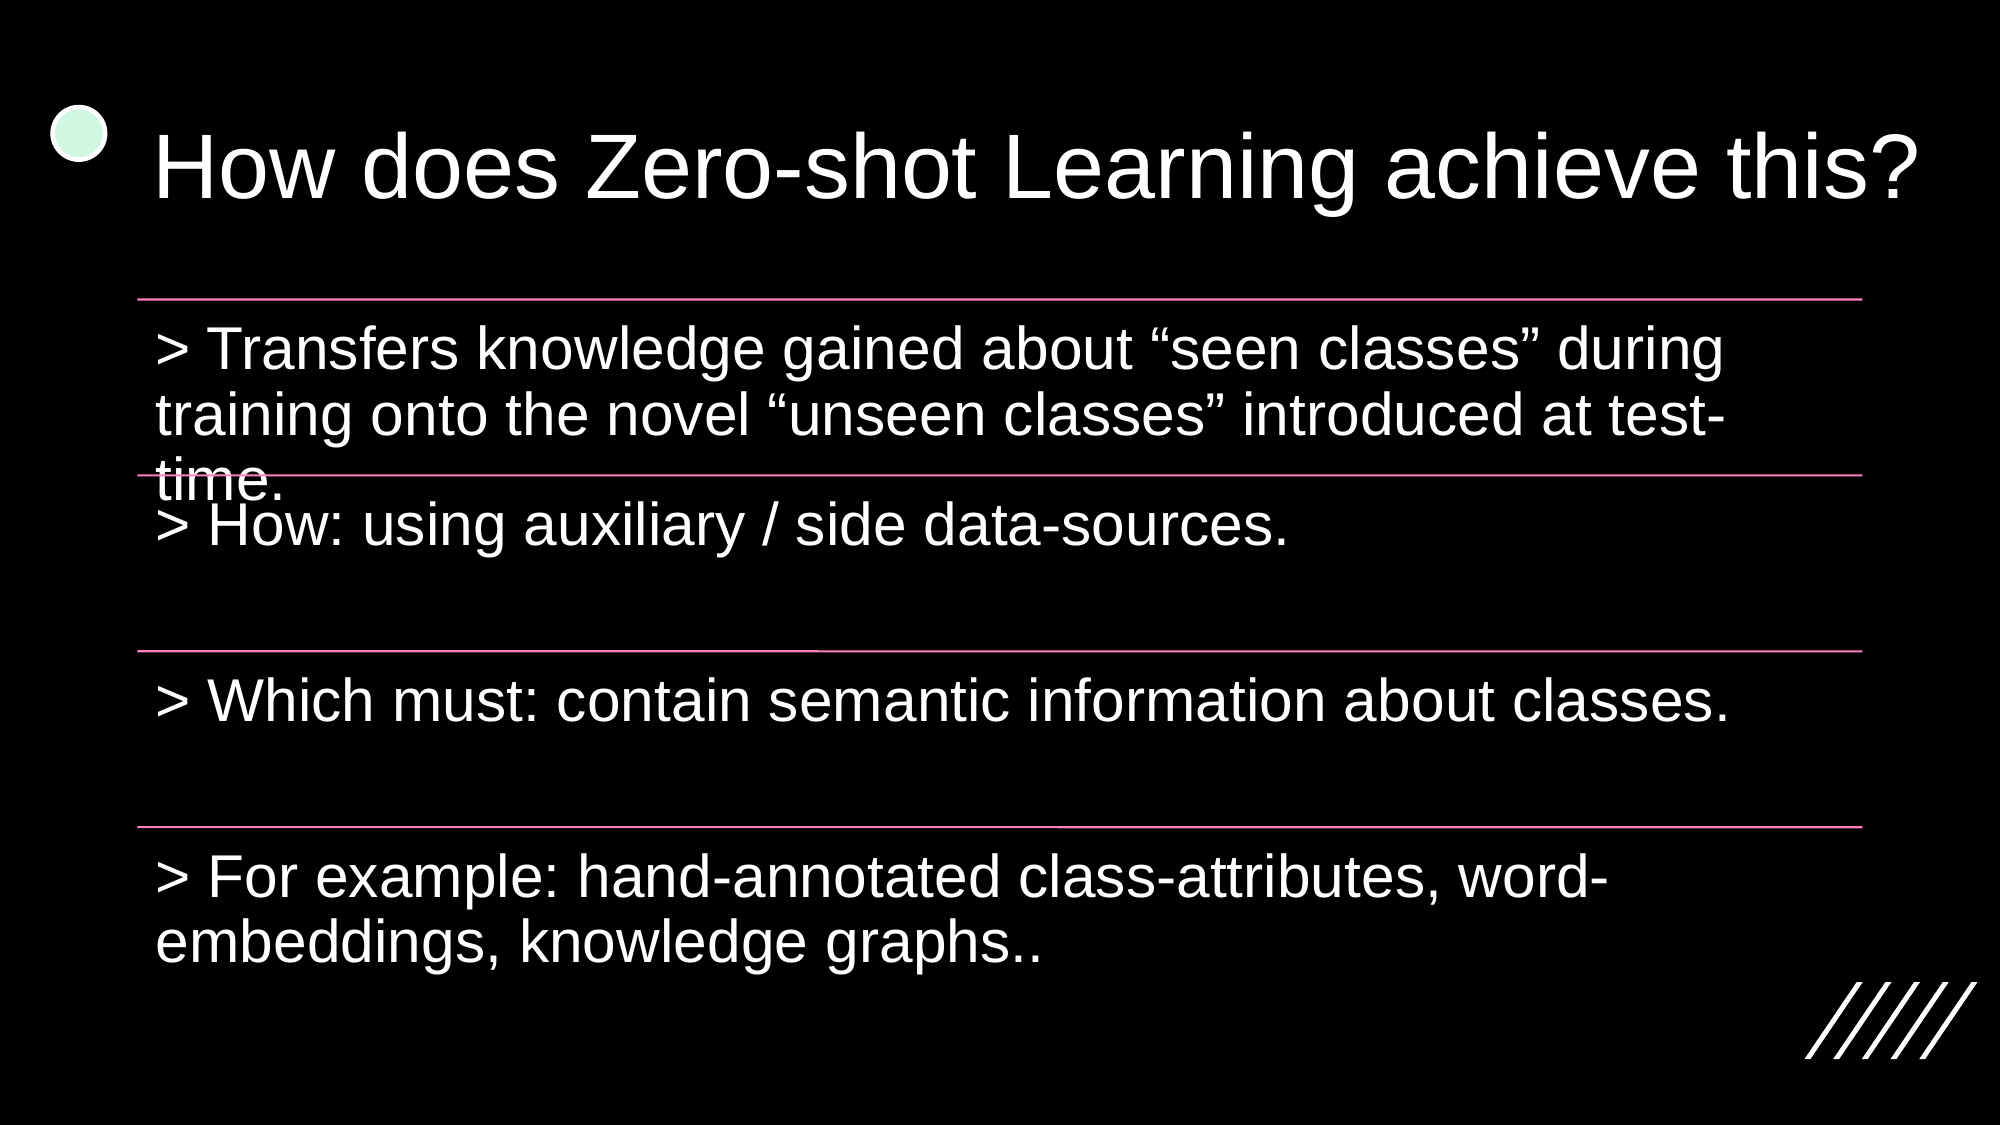

# How does Zero-shot Learning achieve this?
> Transfers knowledge gained about “seen classes” during training onto the novel “unseen classes” introduced at test-time.
> How: using auxiliary / side data-sources.
> Which must: contain semantic information about classes.
> For example: hand-annotated class-attributes, word-embeddings, knowledge graphs..